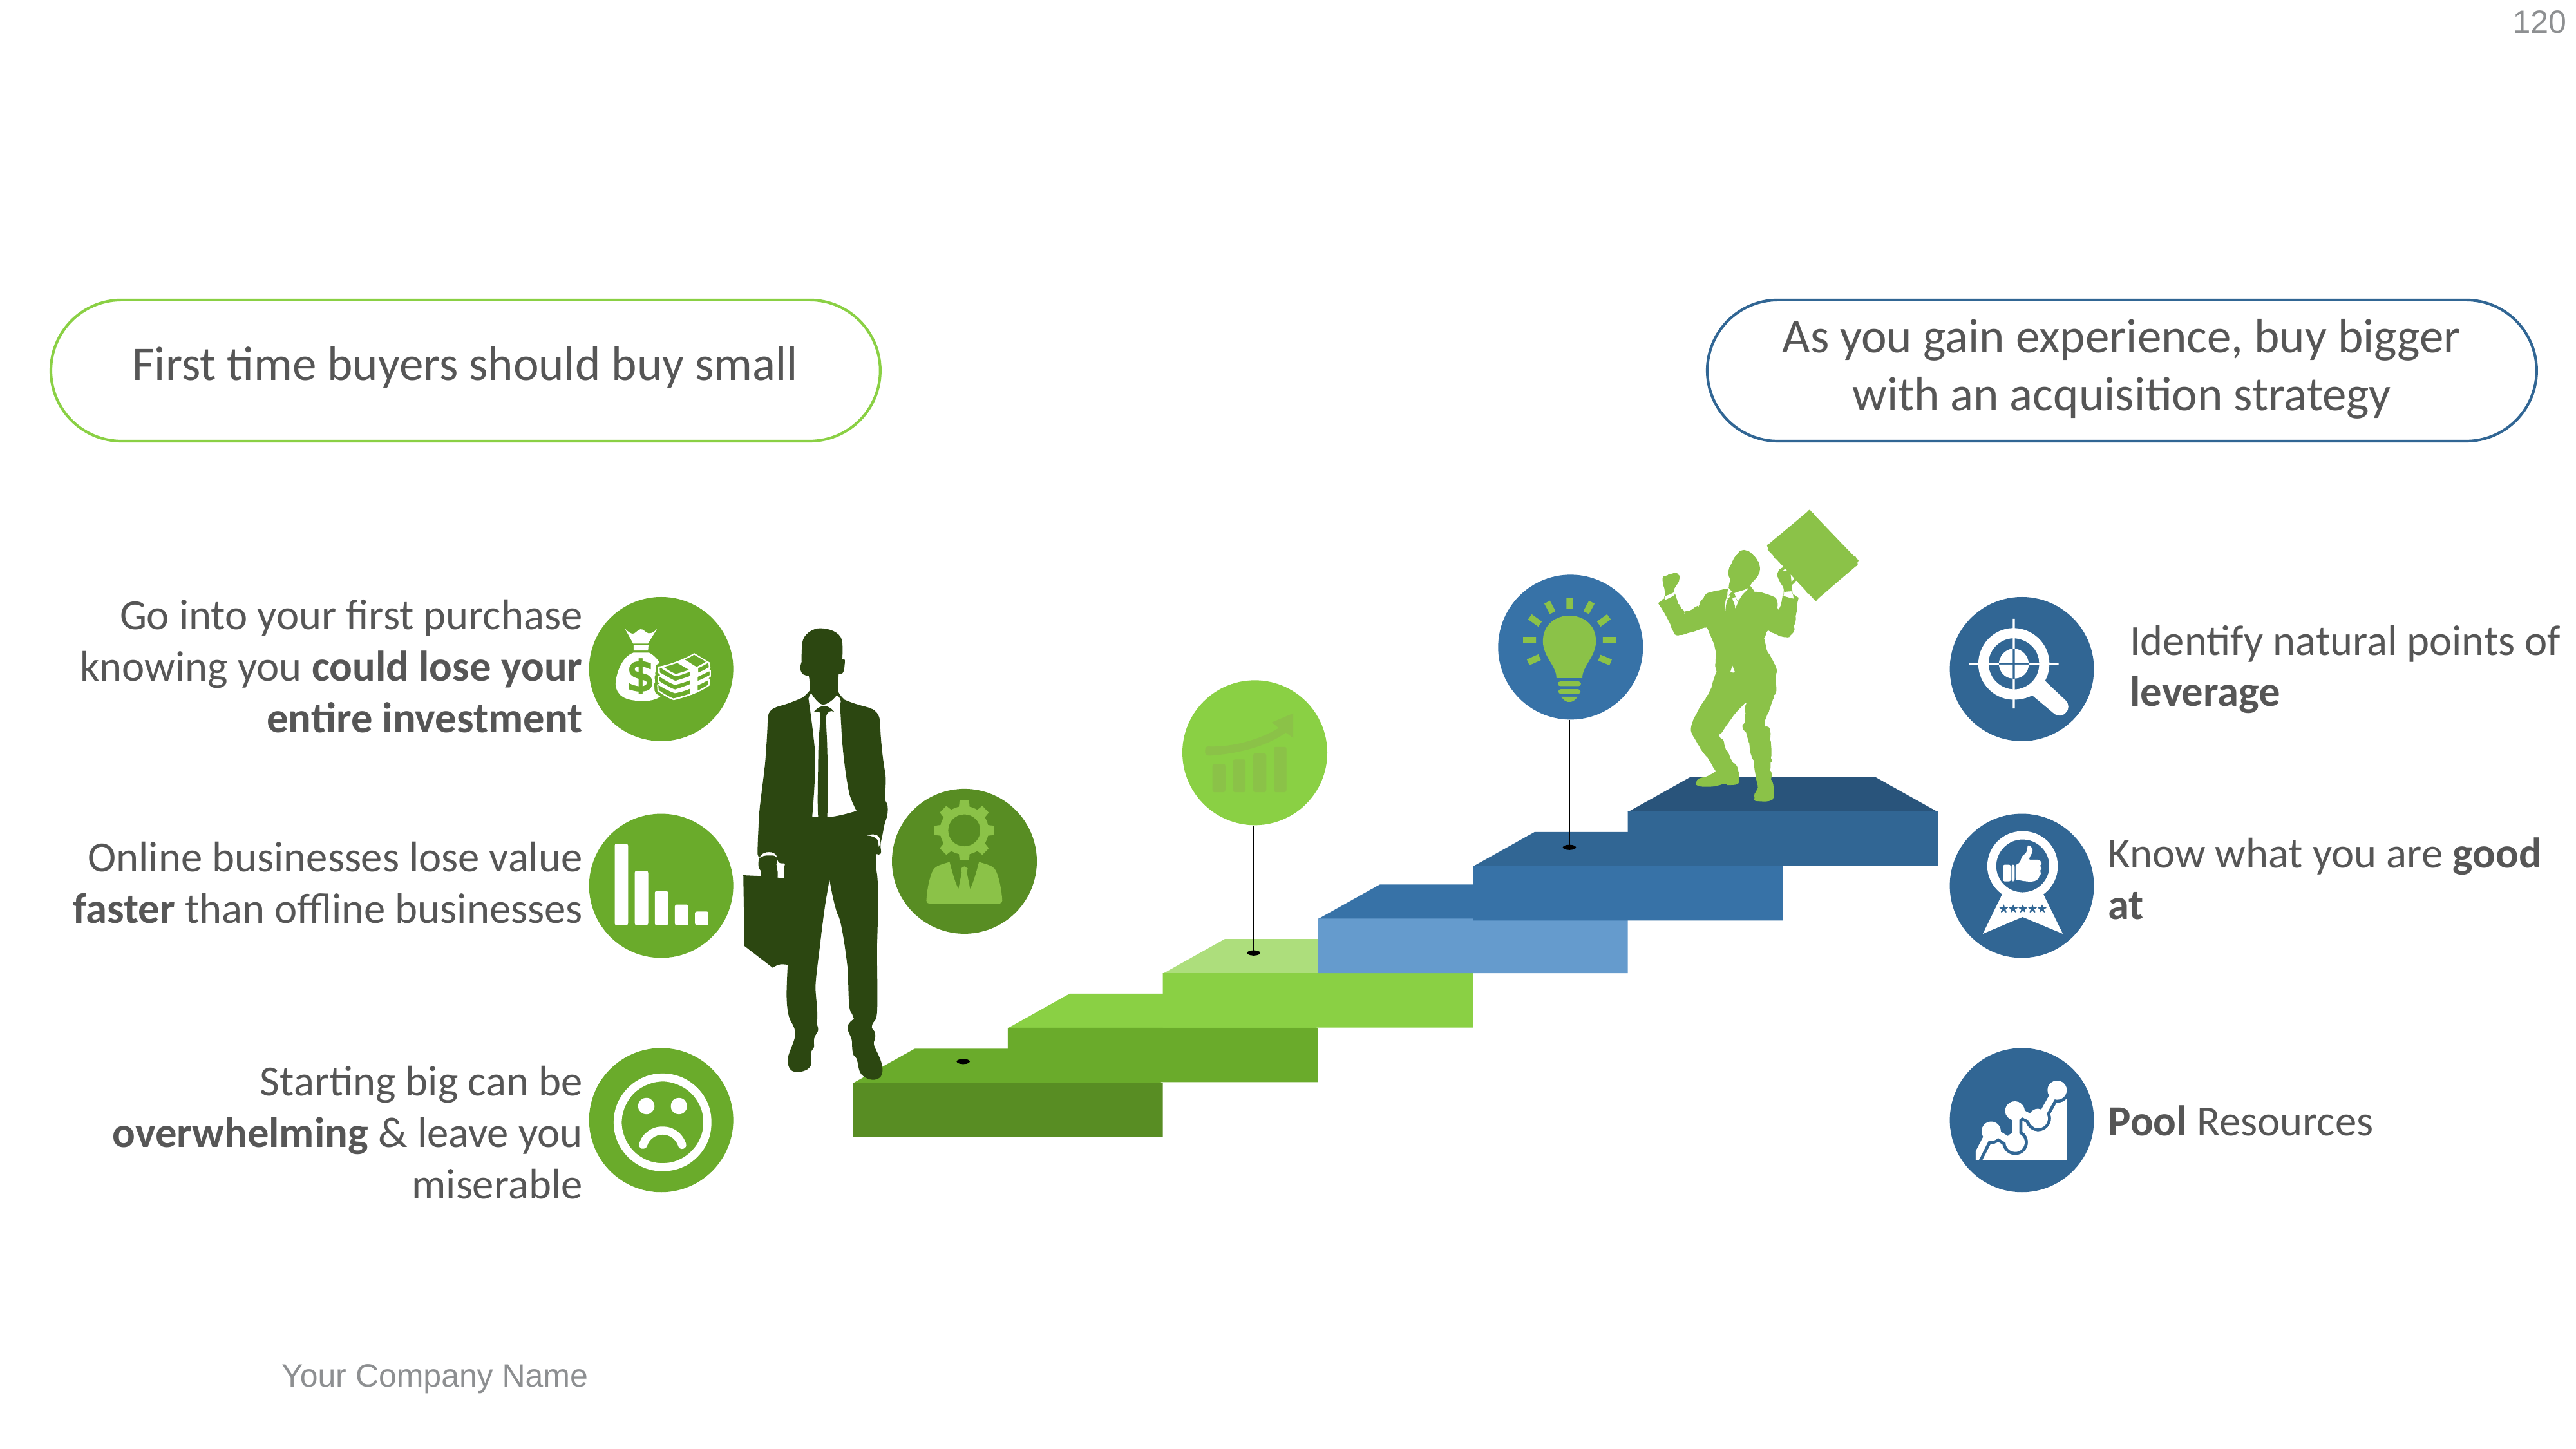

120
As you gain experience, buy bigger with an acquisition strategy

First time buyers should buy small

Go into your first purchase knowing you could lose your entire investment

Identify natural points of leverage

Know what you are good at
Online businesses lose value faster than offline businesses

Starting big can be overwhelming & leave you miserable

Pool Resources
Your Company Name